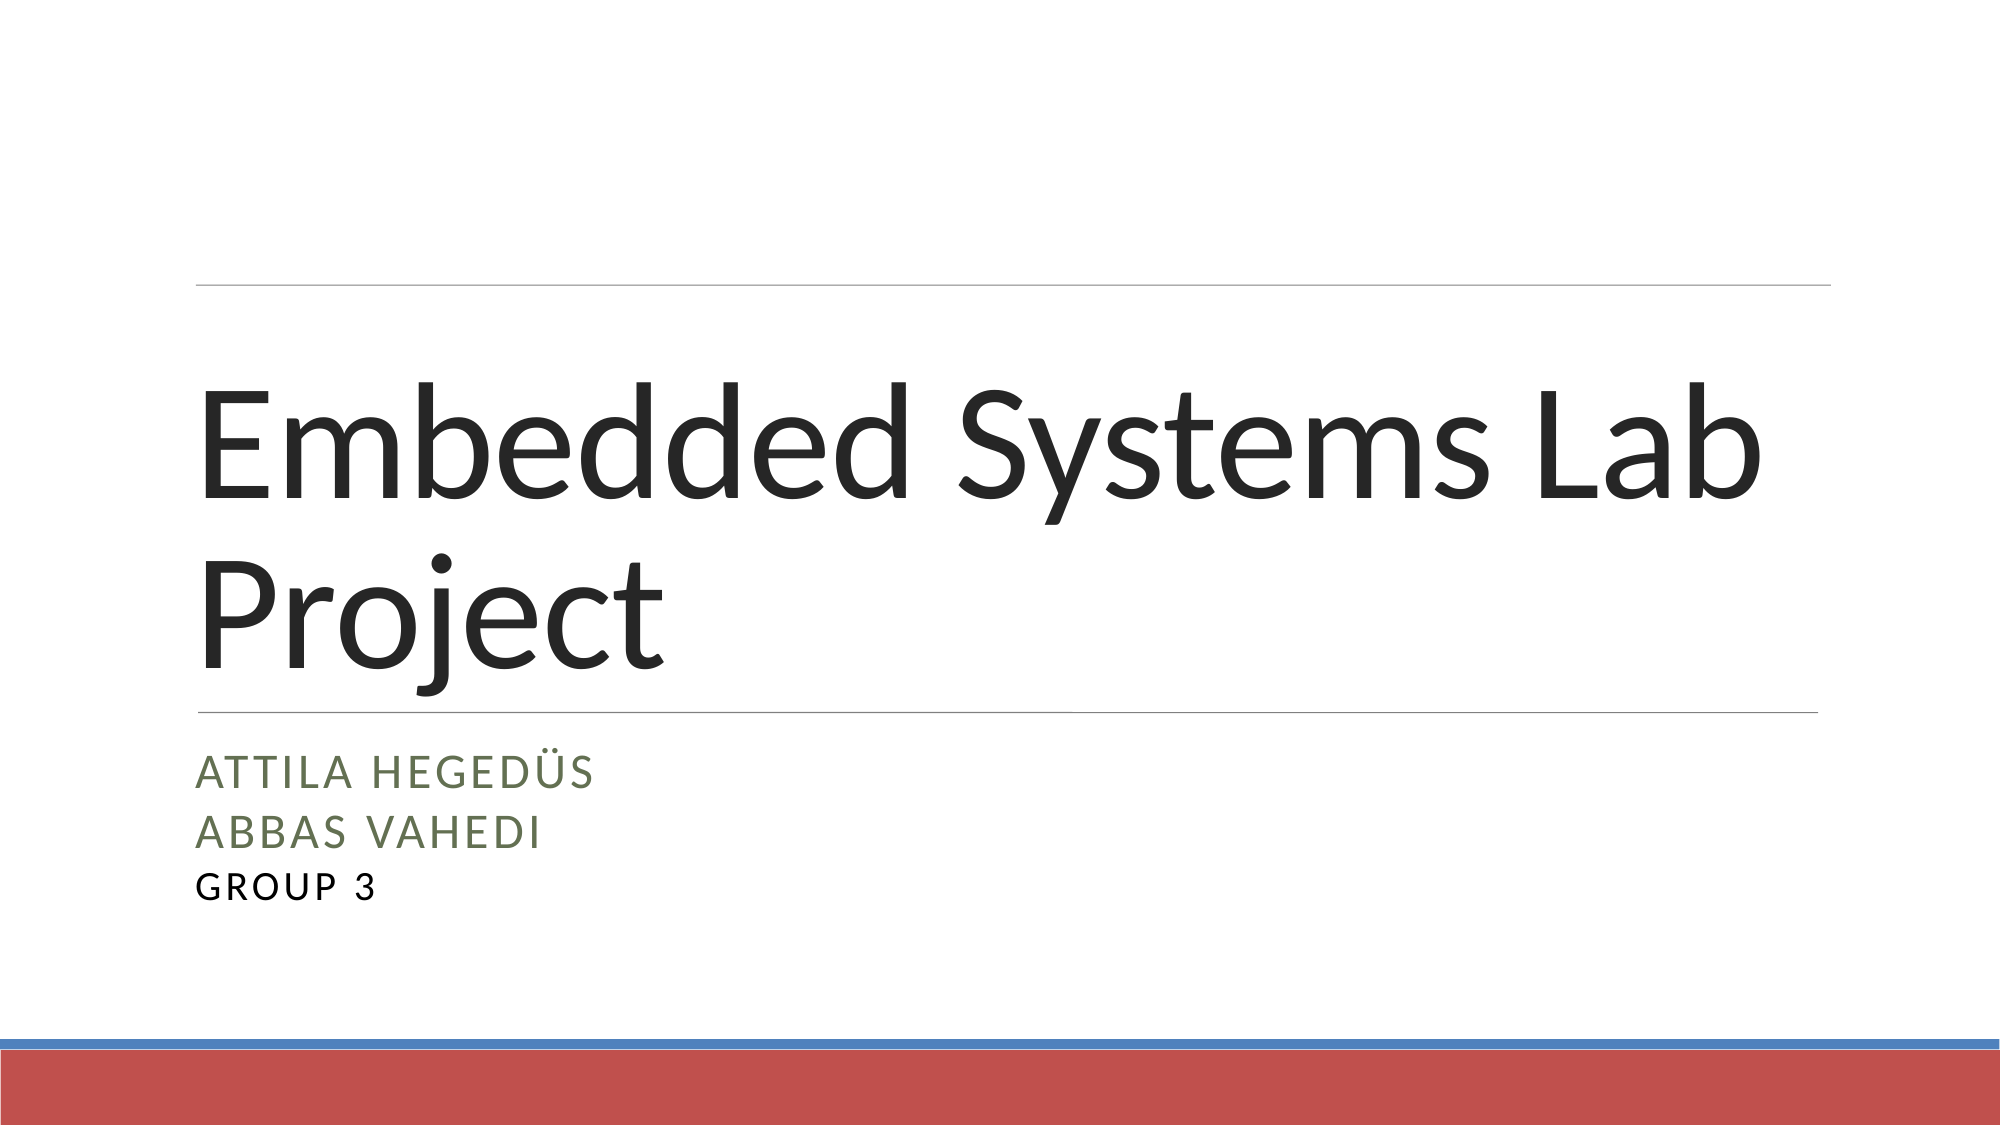

Embedded Systems Lab Project
Attila Hegedüs
Abbas Vahedi
GROUP 3